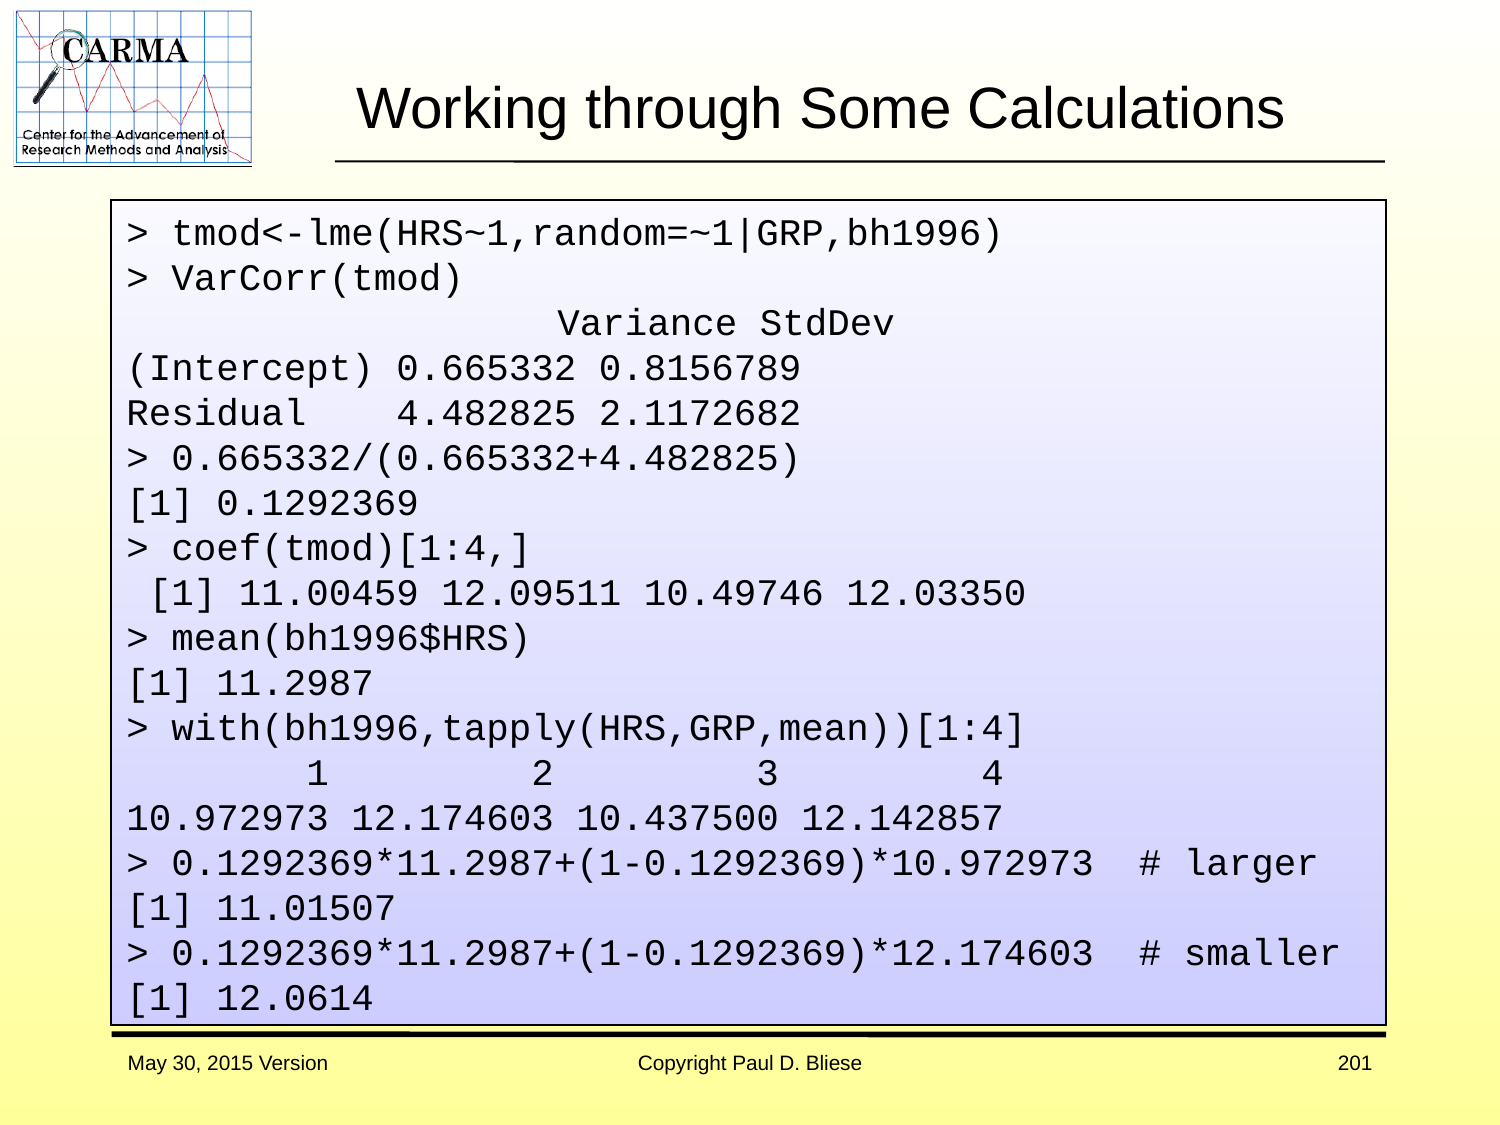

# Working through Some Calculations
> tmod<-lme(HRS~1,random=~1|GRP,bh1996)
> VarCorr(tmod)
		Variance StdDev
(Intercept) 0.665332 0.8156789
Residual    4.482825 2.1172682
> 0.665332/(0.665332+4.482825)
[1] 0.1292369
> coef(tmod)[1:4,]
 [1] 11.00459 12.09511 10.49746 12.03350
> mean(bh1996$HRS)
[1] 11.2987
> with(bh1996,tapply(HRS,GRP,mean))[1:4]
        1         2         3         4
10.972973 12.174603 10.437500 12.142857
> 0.1292369*11.2987+(1-0.1292369)*10.972973  # larger
[1] 11.01507
> 0.1292369*11.2987+(1-0.1292369)*12.174603  # smaller
[1] 12.0614
May 30, 2015 Version
Copyright Paul D. Bliese
201